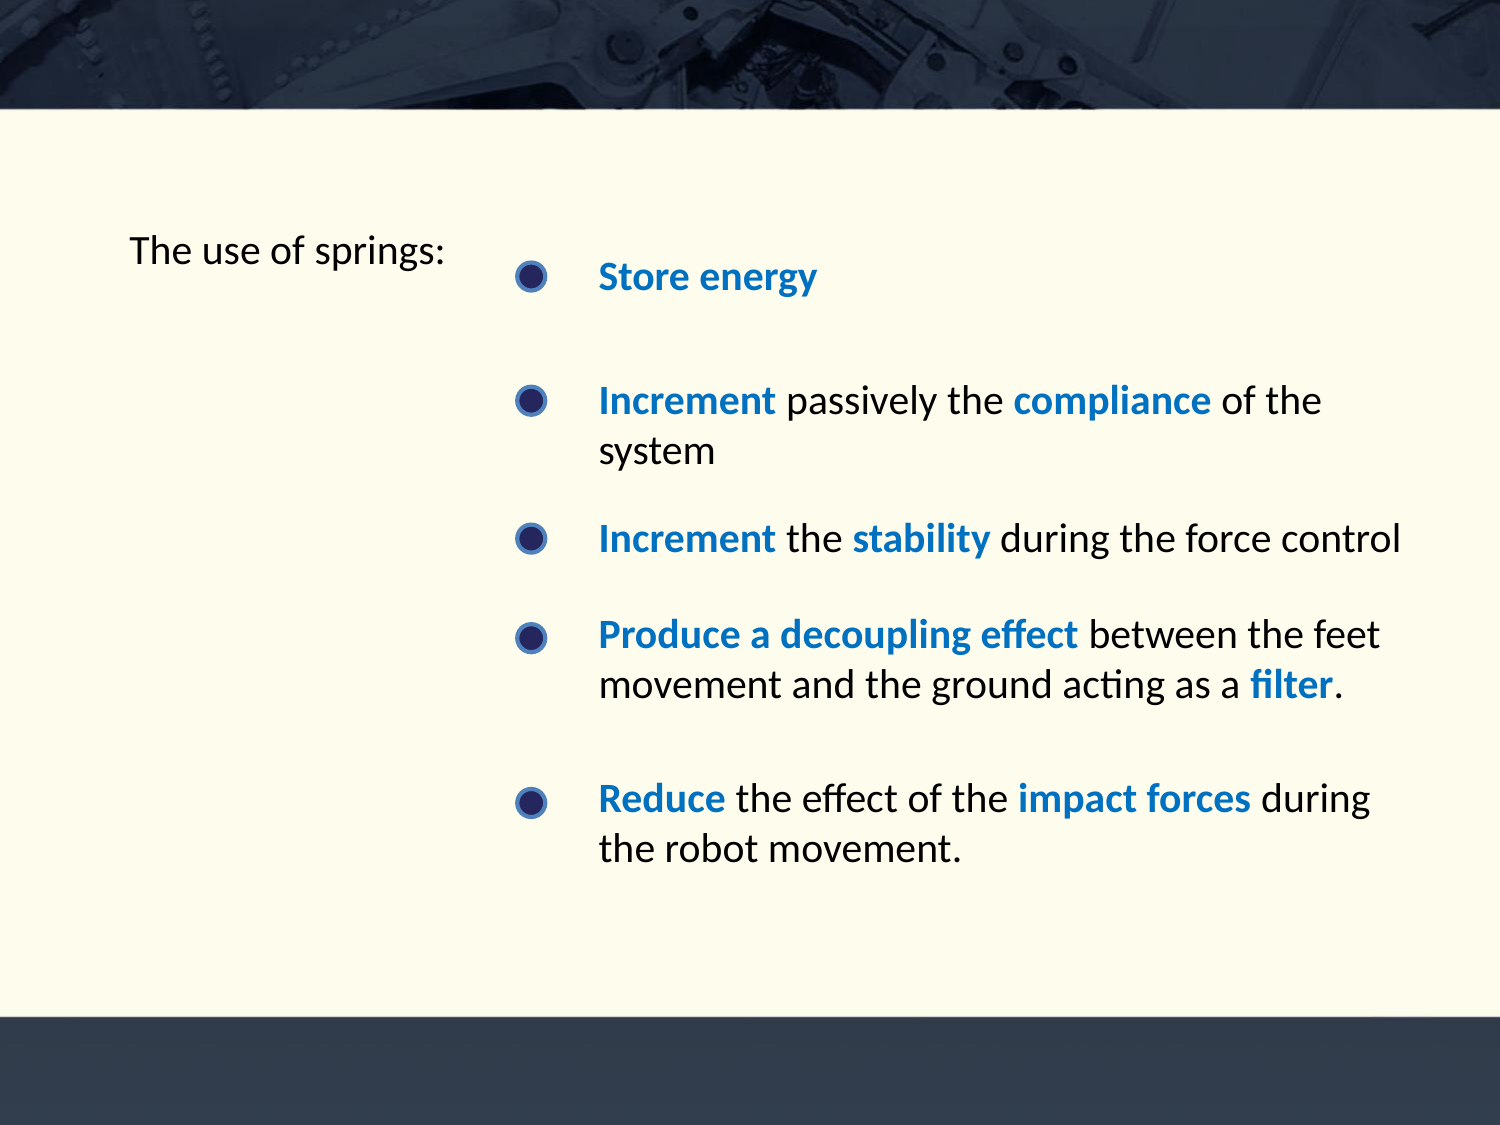

The use of springs:
Store energy

Increment passively the compliance of the system

Increment the stability during the force control

Produce a decoupling effect between the feet movement and the ground acting as a filter.

Reduce the effect of the impact forces during the robot movement.